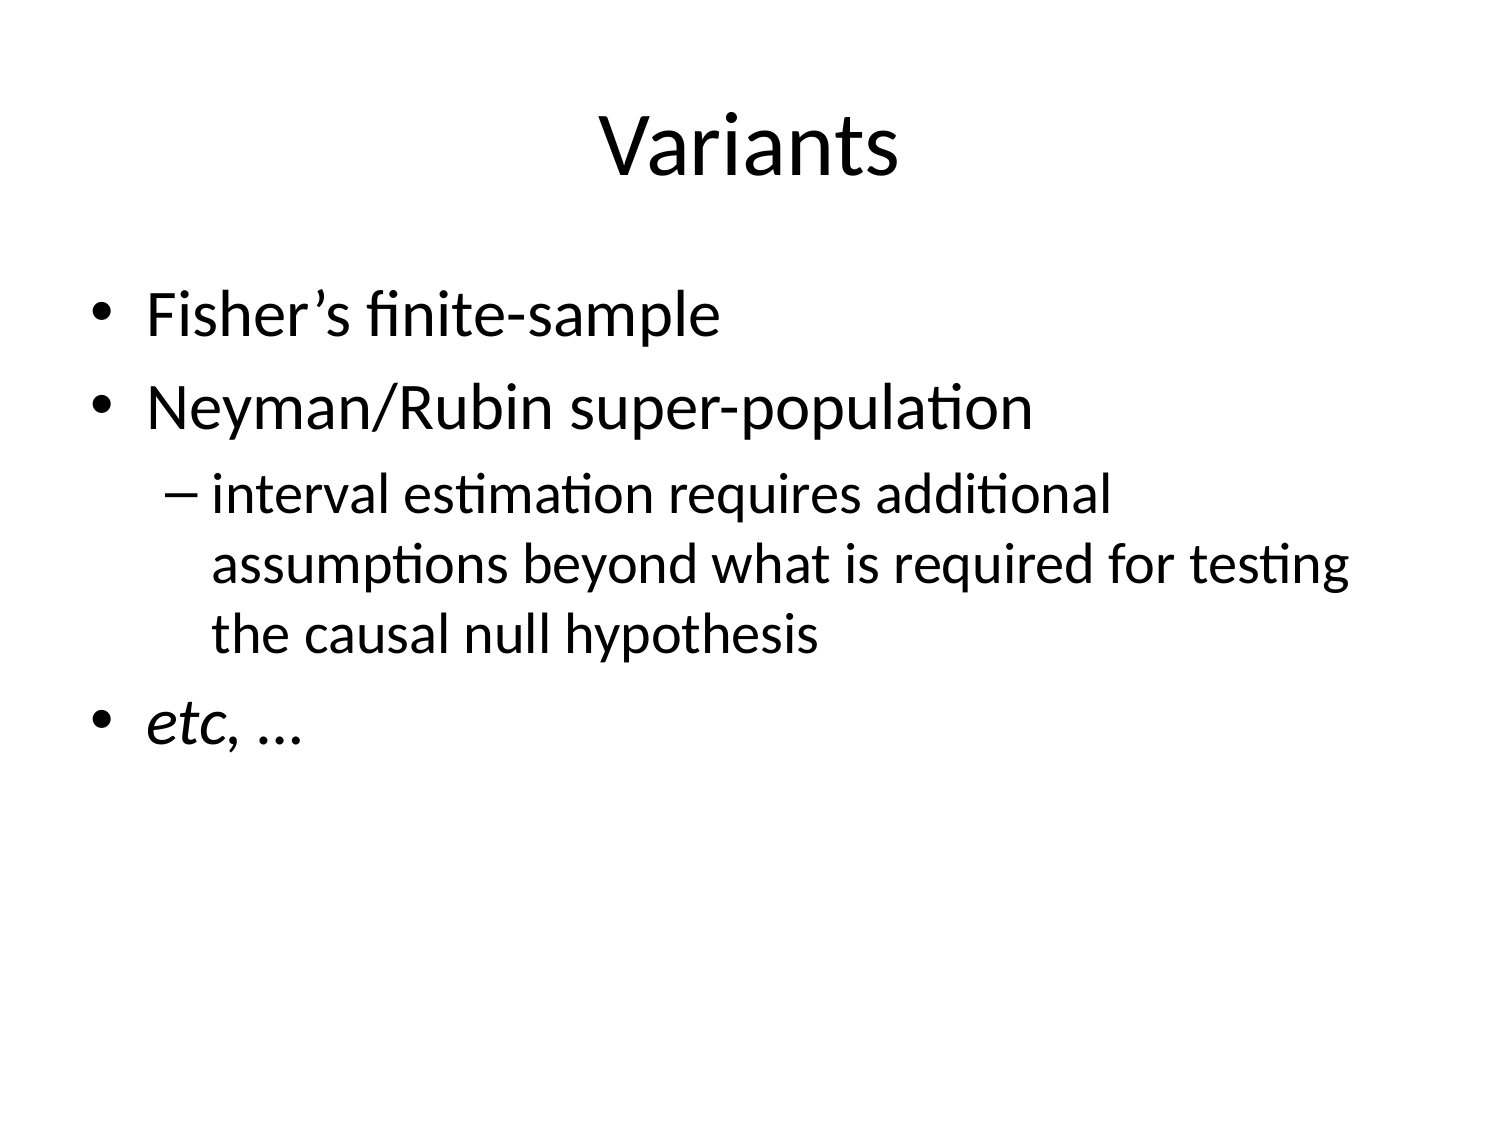

# Variants
Fisher’s finite-sample
Neyman/Rubin super-population
interval estimation requires additional assumptions beyond what is required for testing the causal null hypothesis
etc, …